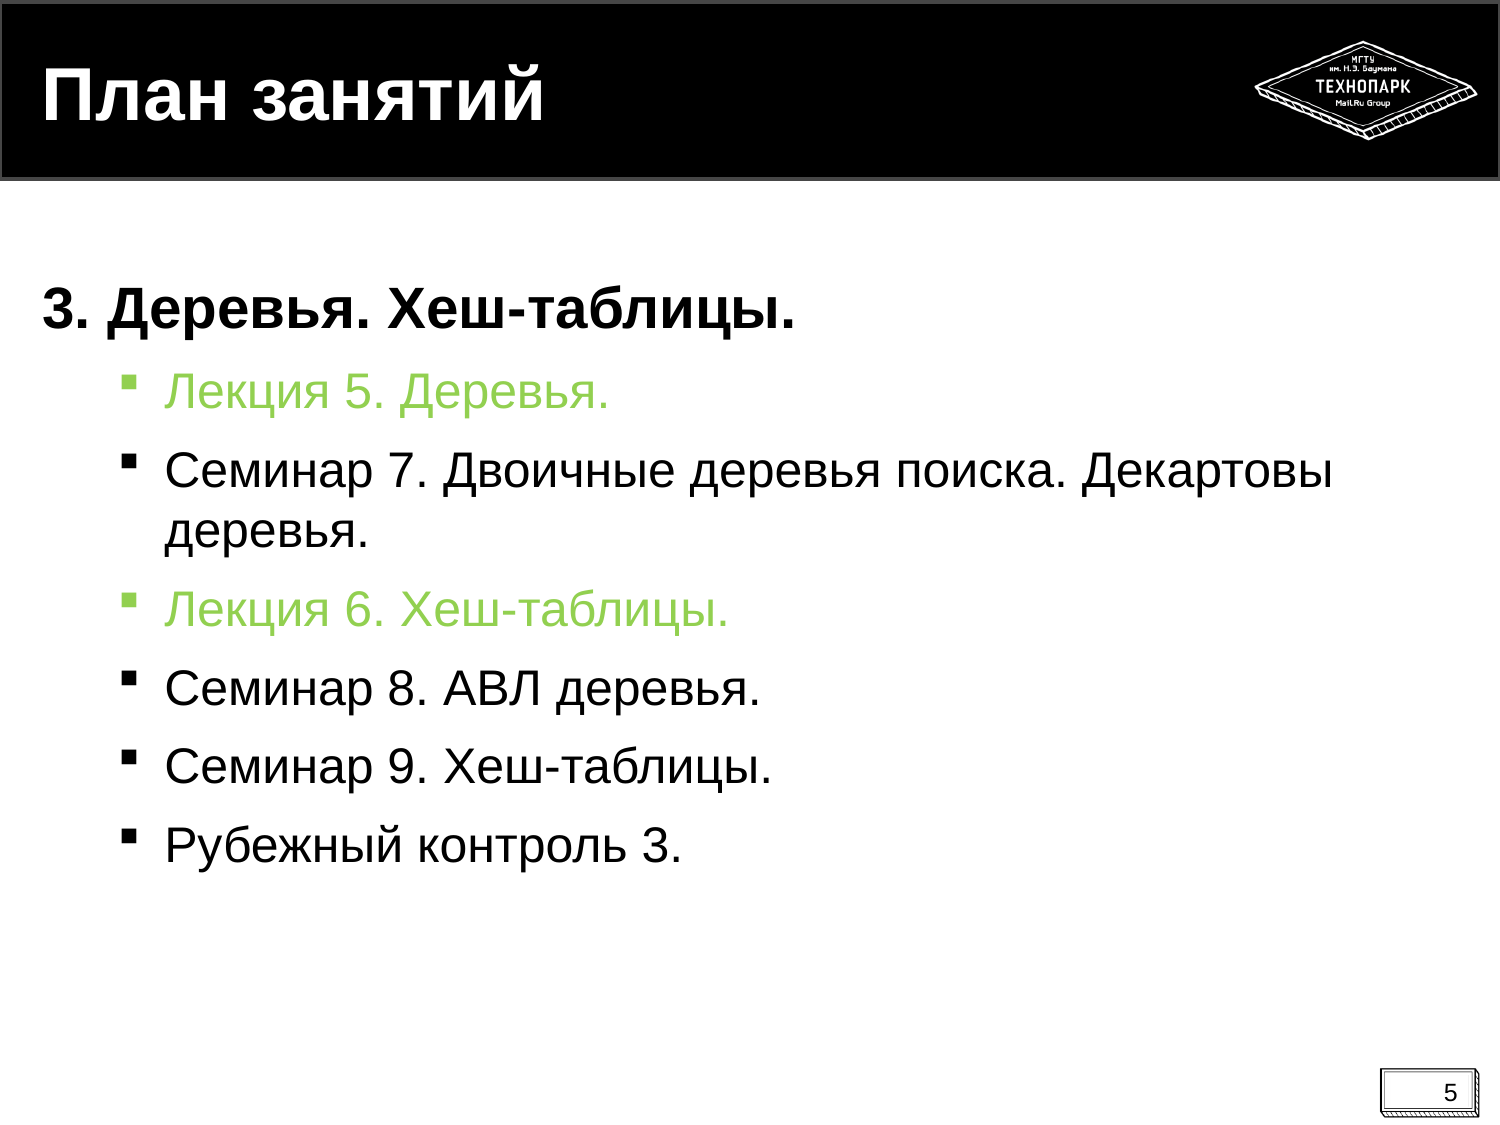

# План занятий
3. Деревья. Хеш-таблицы.
Лекция 5. Деревья.
Семинар 7. Двоичные деревья поиска. Декартовы деревья.
Лекция 6. Хеш-таблицы.
Семинар 8. АВЛ деревья.
Семинар 9. Хеш-таблицы.
Рубежный контроль 3.

5